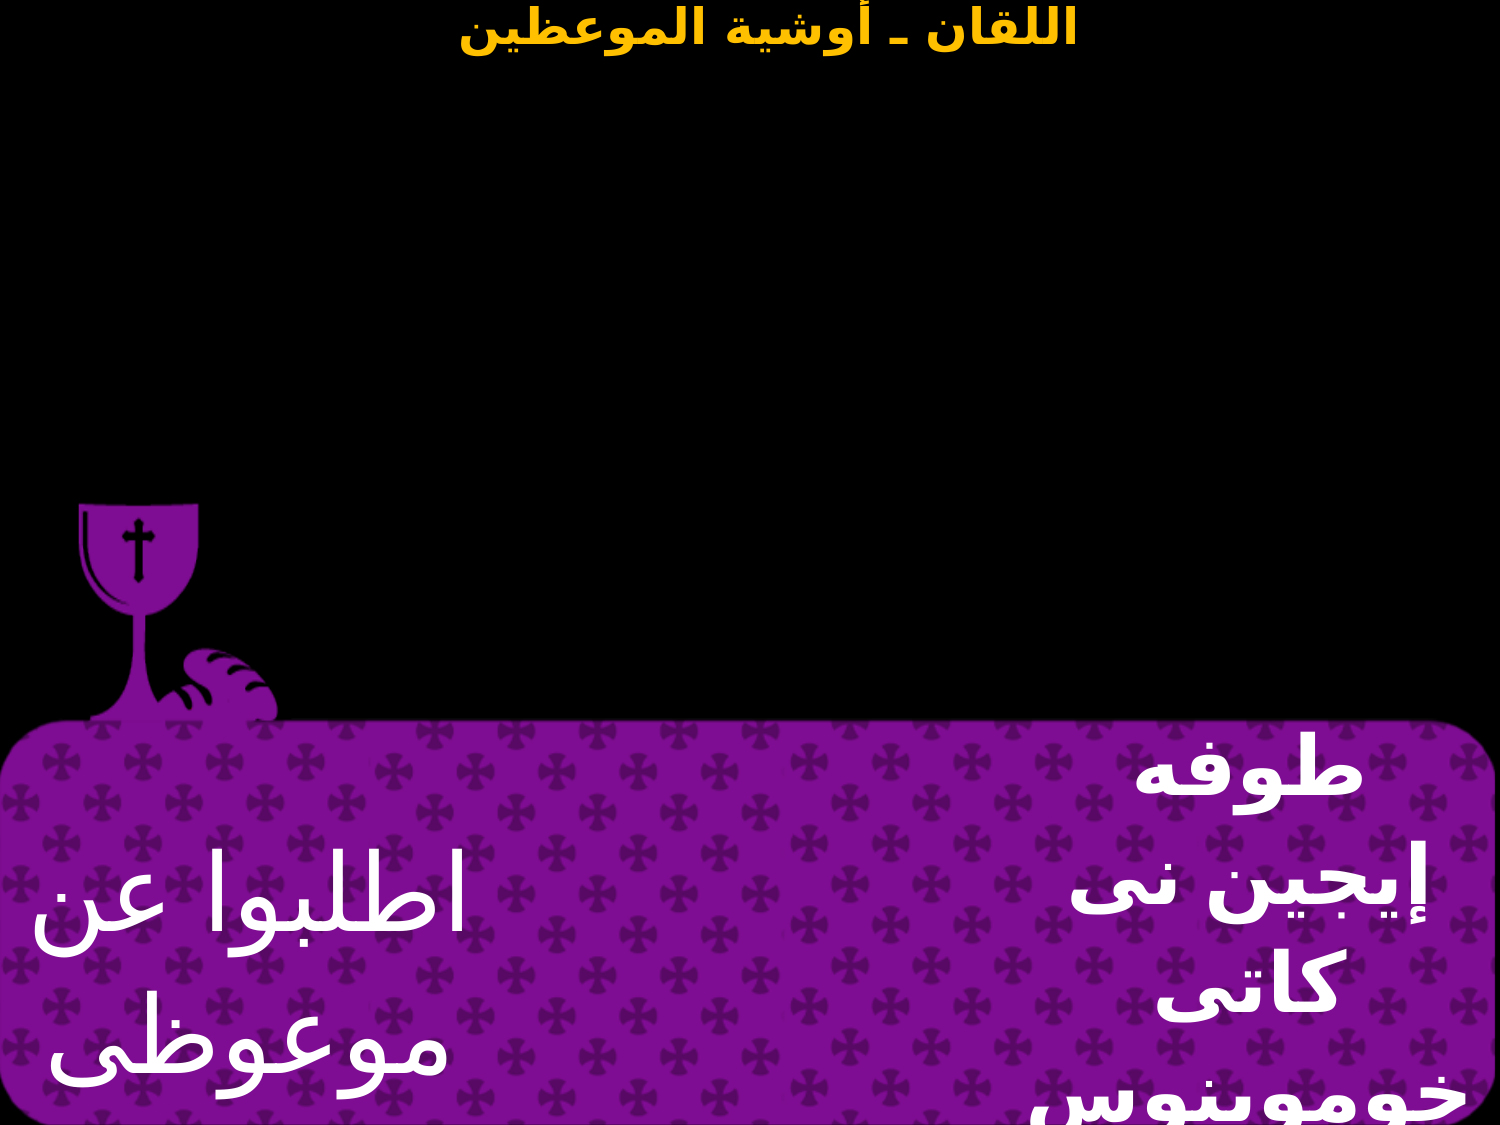

| اطلبوا عن موعوظى شعبنا |  | طوفه إيجين نى كاتى خوموينوس انتى بين لاوس |
| --- | --- | --- |